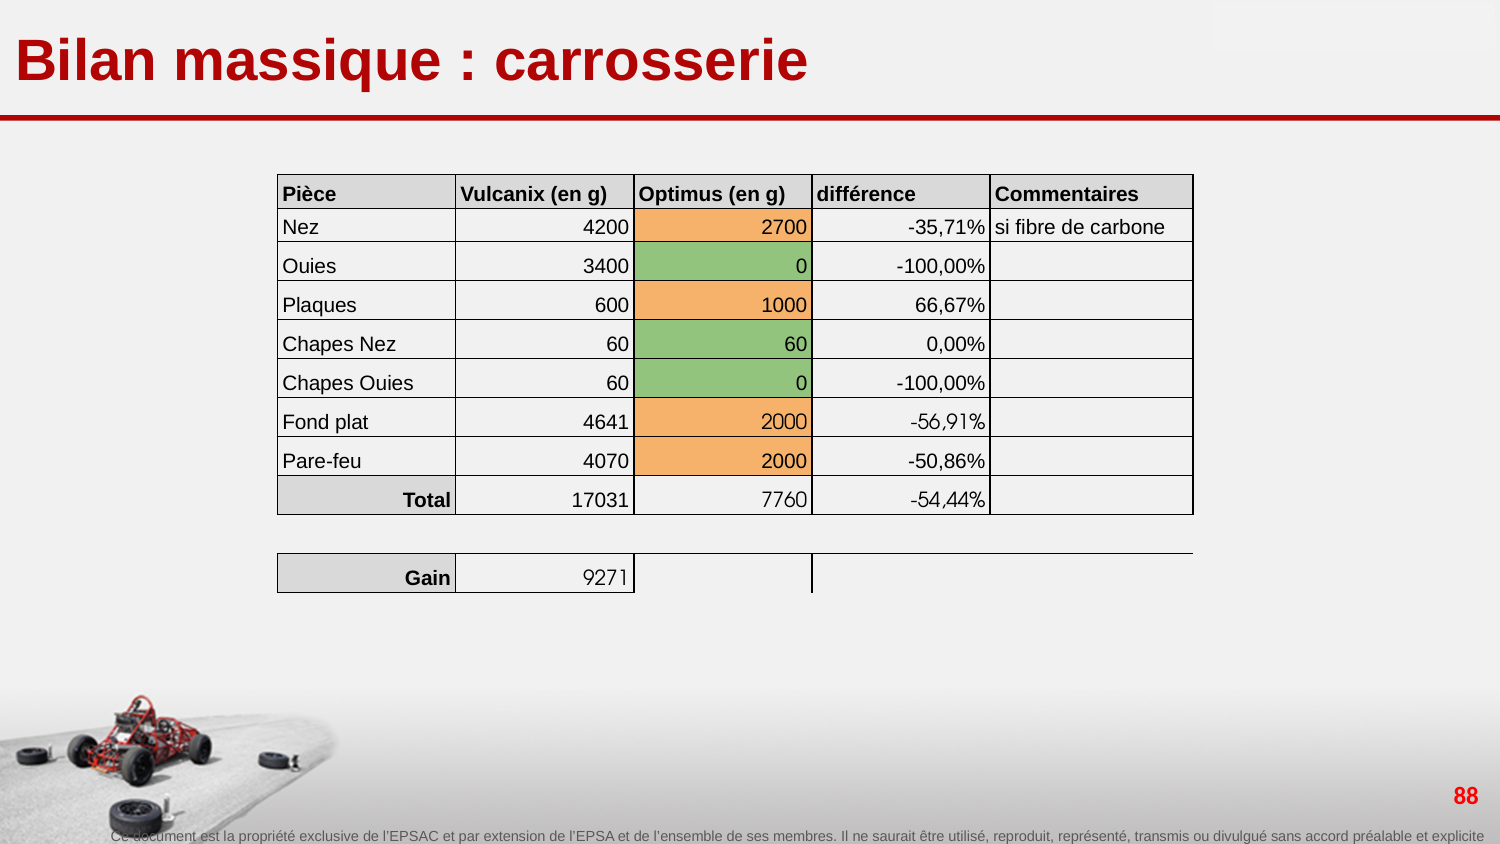

# Bilan massique : carrosserie
| Pièce | Vulcanix (en g) | Optimus (en g) | différence | Commentaires |
| --- | --- | --- | --- | --- |
| Nez | 4200 | 2700 | -35,71% | si fibre de carbone |
| Ouies | 3400 | 0 | -100,00% |  |
| Plaques | 600 | 1000 | 66,67% |  |
| Chapes Nez | 60 | 60 | 0,00% |  |
| Chapes Ouies | 60 | 0 | -100,00% |  |
| Fond plat | 4641 | 2000 | -56,91% |  |
| Pare-feu | 4070 | 2000 | -50,86% |  |
| Total | 17031 | 7760 | -54,44% |  |
|  |  |  |  |  |
| Gain | 9271 |  |  |  |
88